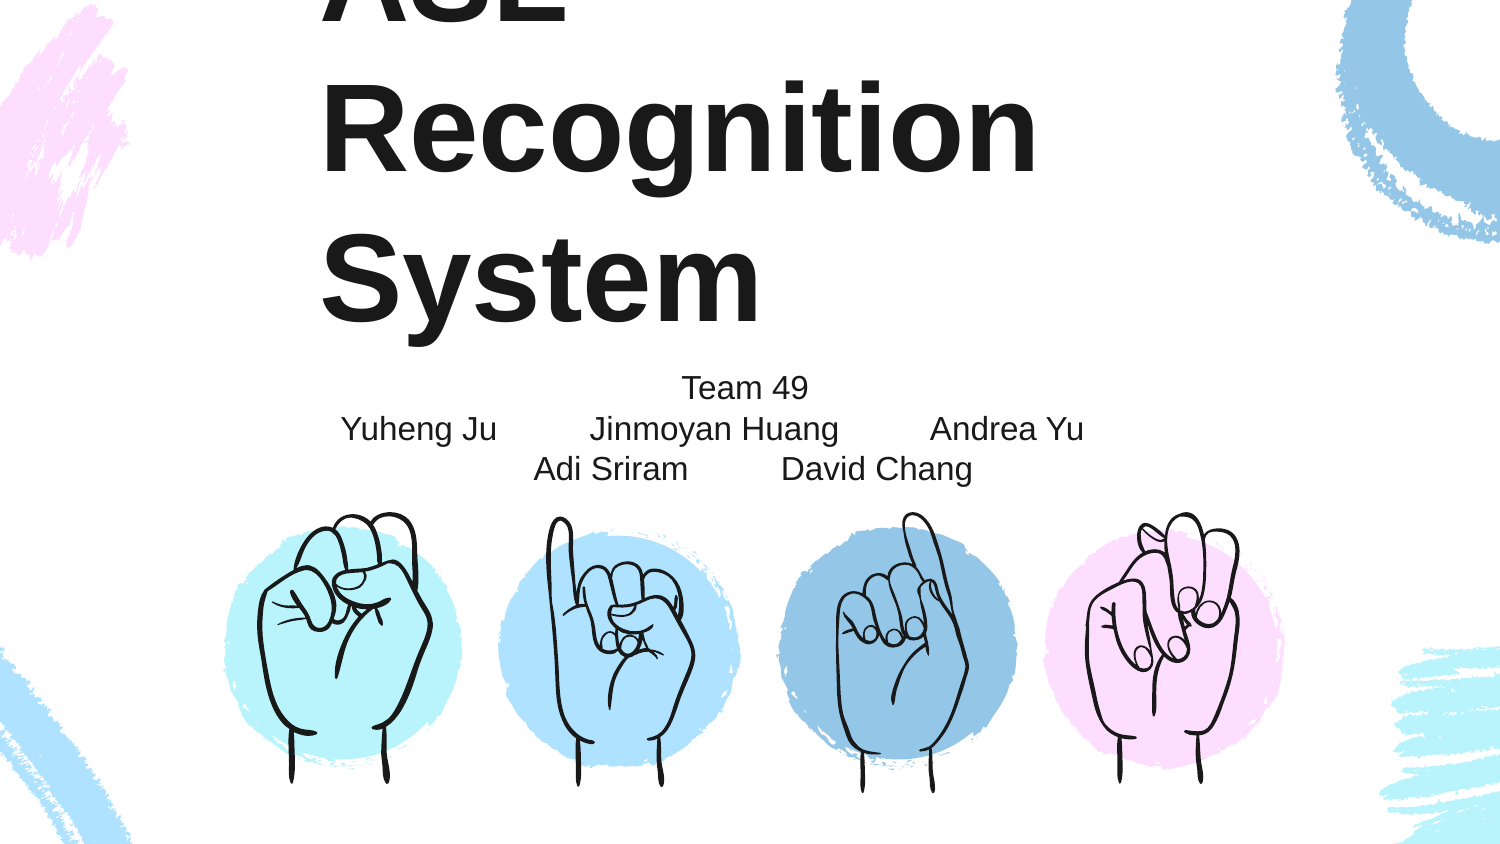

# ASL Recognition System
Team 49
Yuheng Ju          Jinmoyan Huang          Andrea Yu          Adi Sriram          David Chang